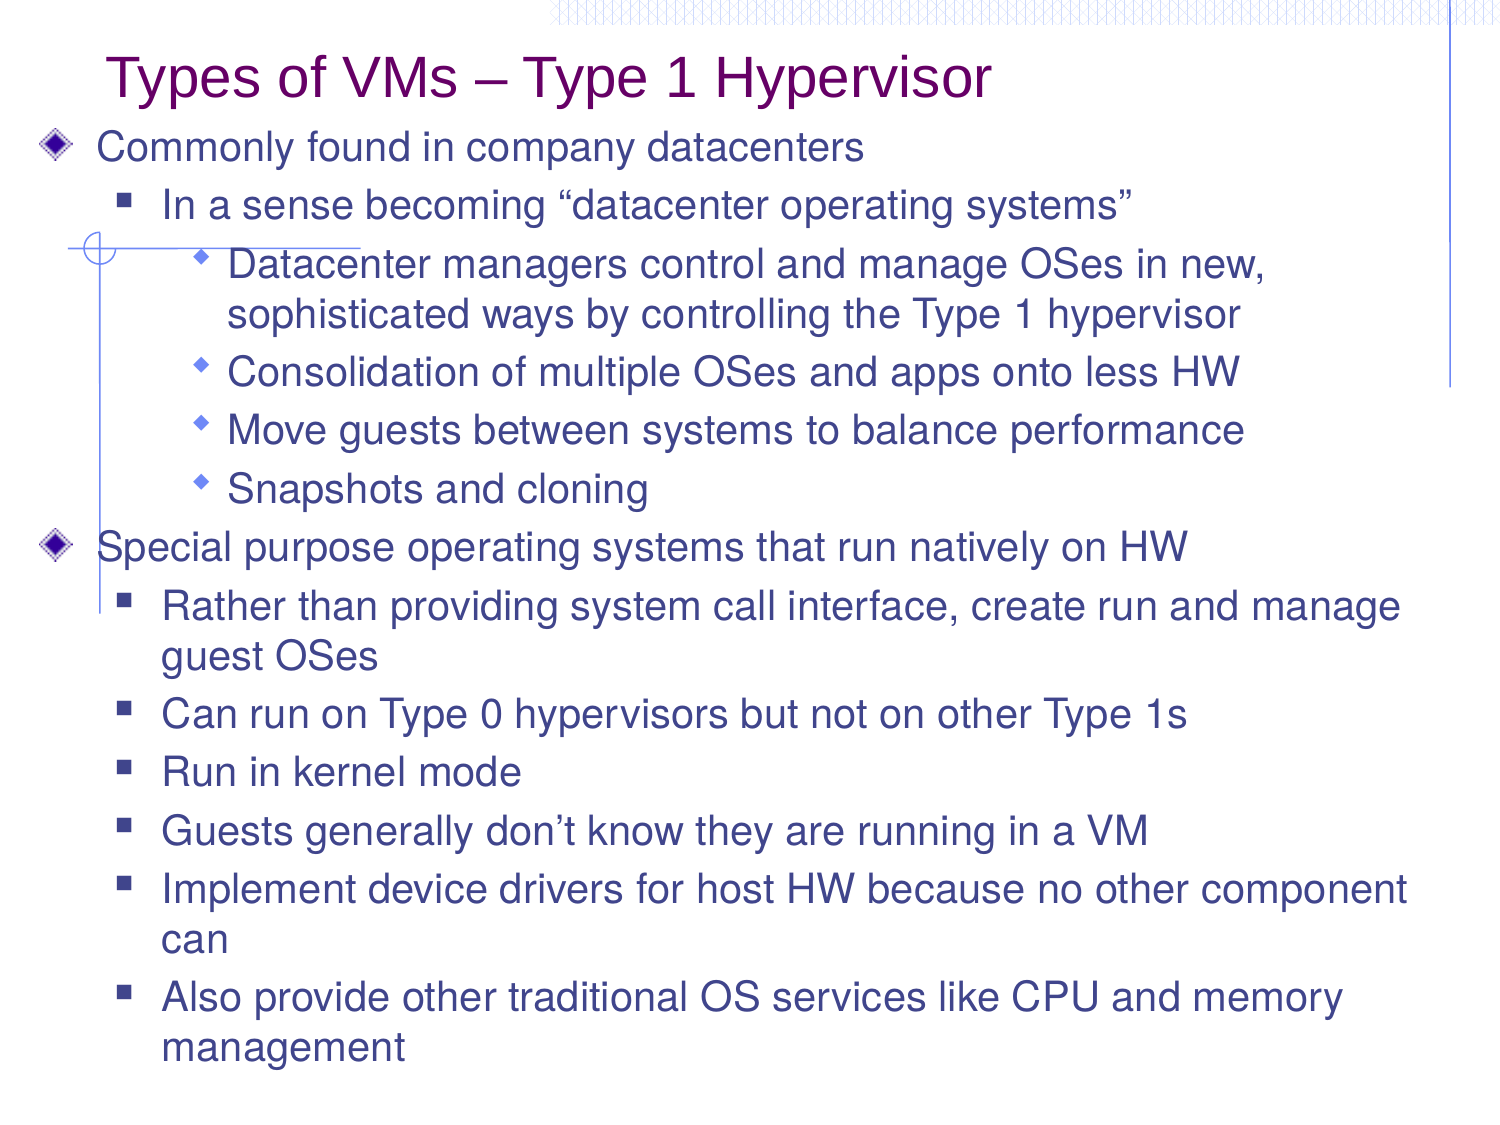

# Types of VMs – Type 1 Hypervisor
Commonly found in company datacenters
In a sense becoming “datacenter operating systems”
Datacenter managers control and manage OSes in new, sophisticated ways by controlling the Type 1 hypervisor
Consolidation of multiple OSes and apps onto less HW
Move guests between systems to balance performance
Snapshots and cloning
Special purpose operating systems that run natively on HW
Rather than providing system call interface, create run and manage guest OSes
Can run on Type 0 hypervisors but not on other Type 1s
Run in kernel mode
Guests generally don’t know they are running in a VM
Implement device drivers for host HW because no other component can
Also provide other traditional OS services like CPU and memory management